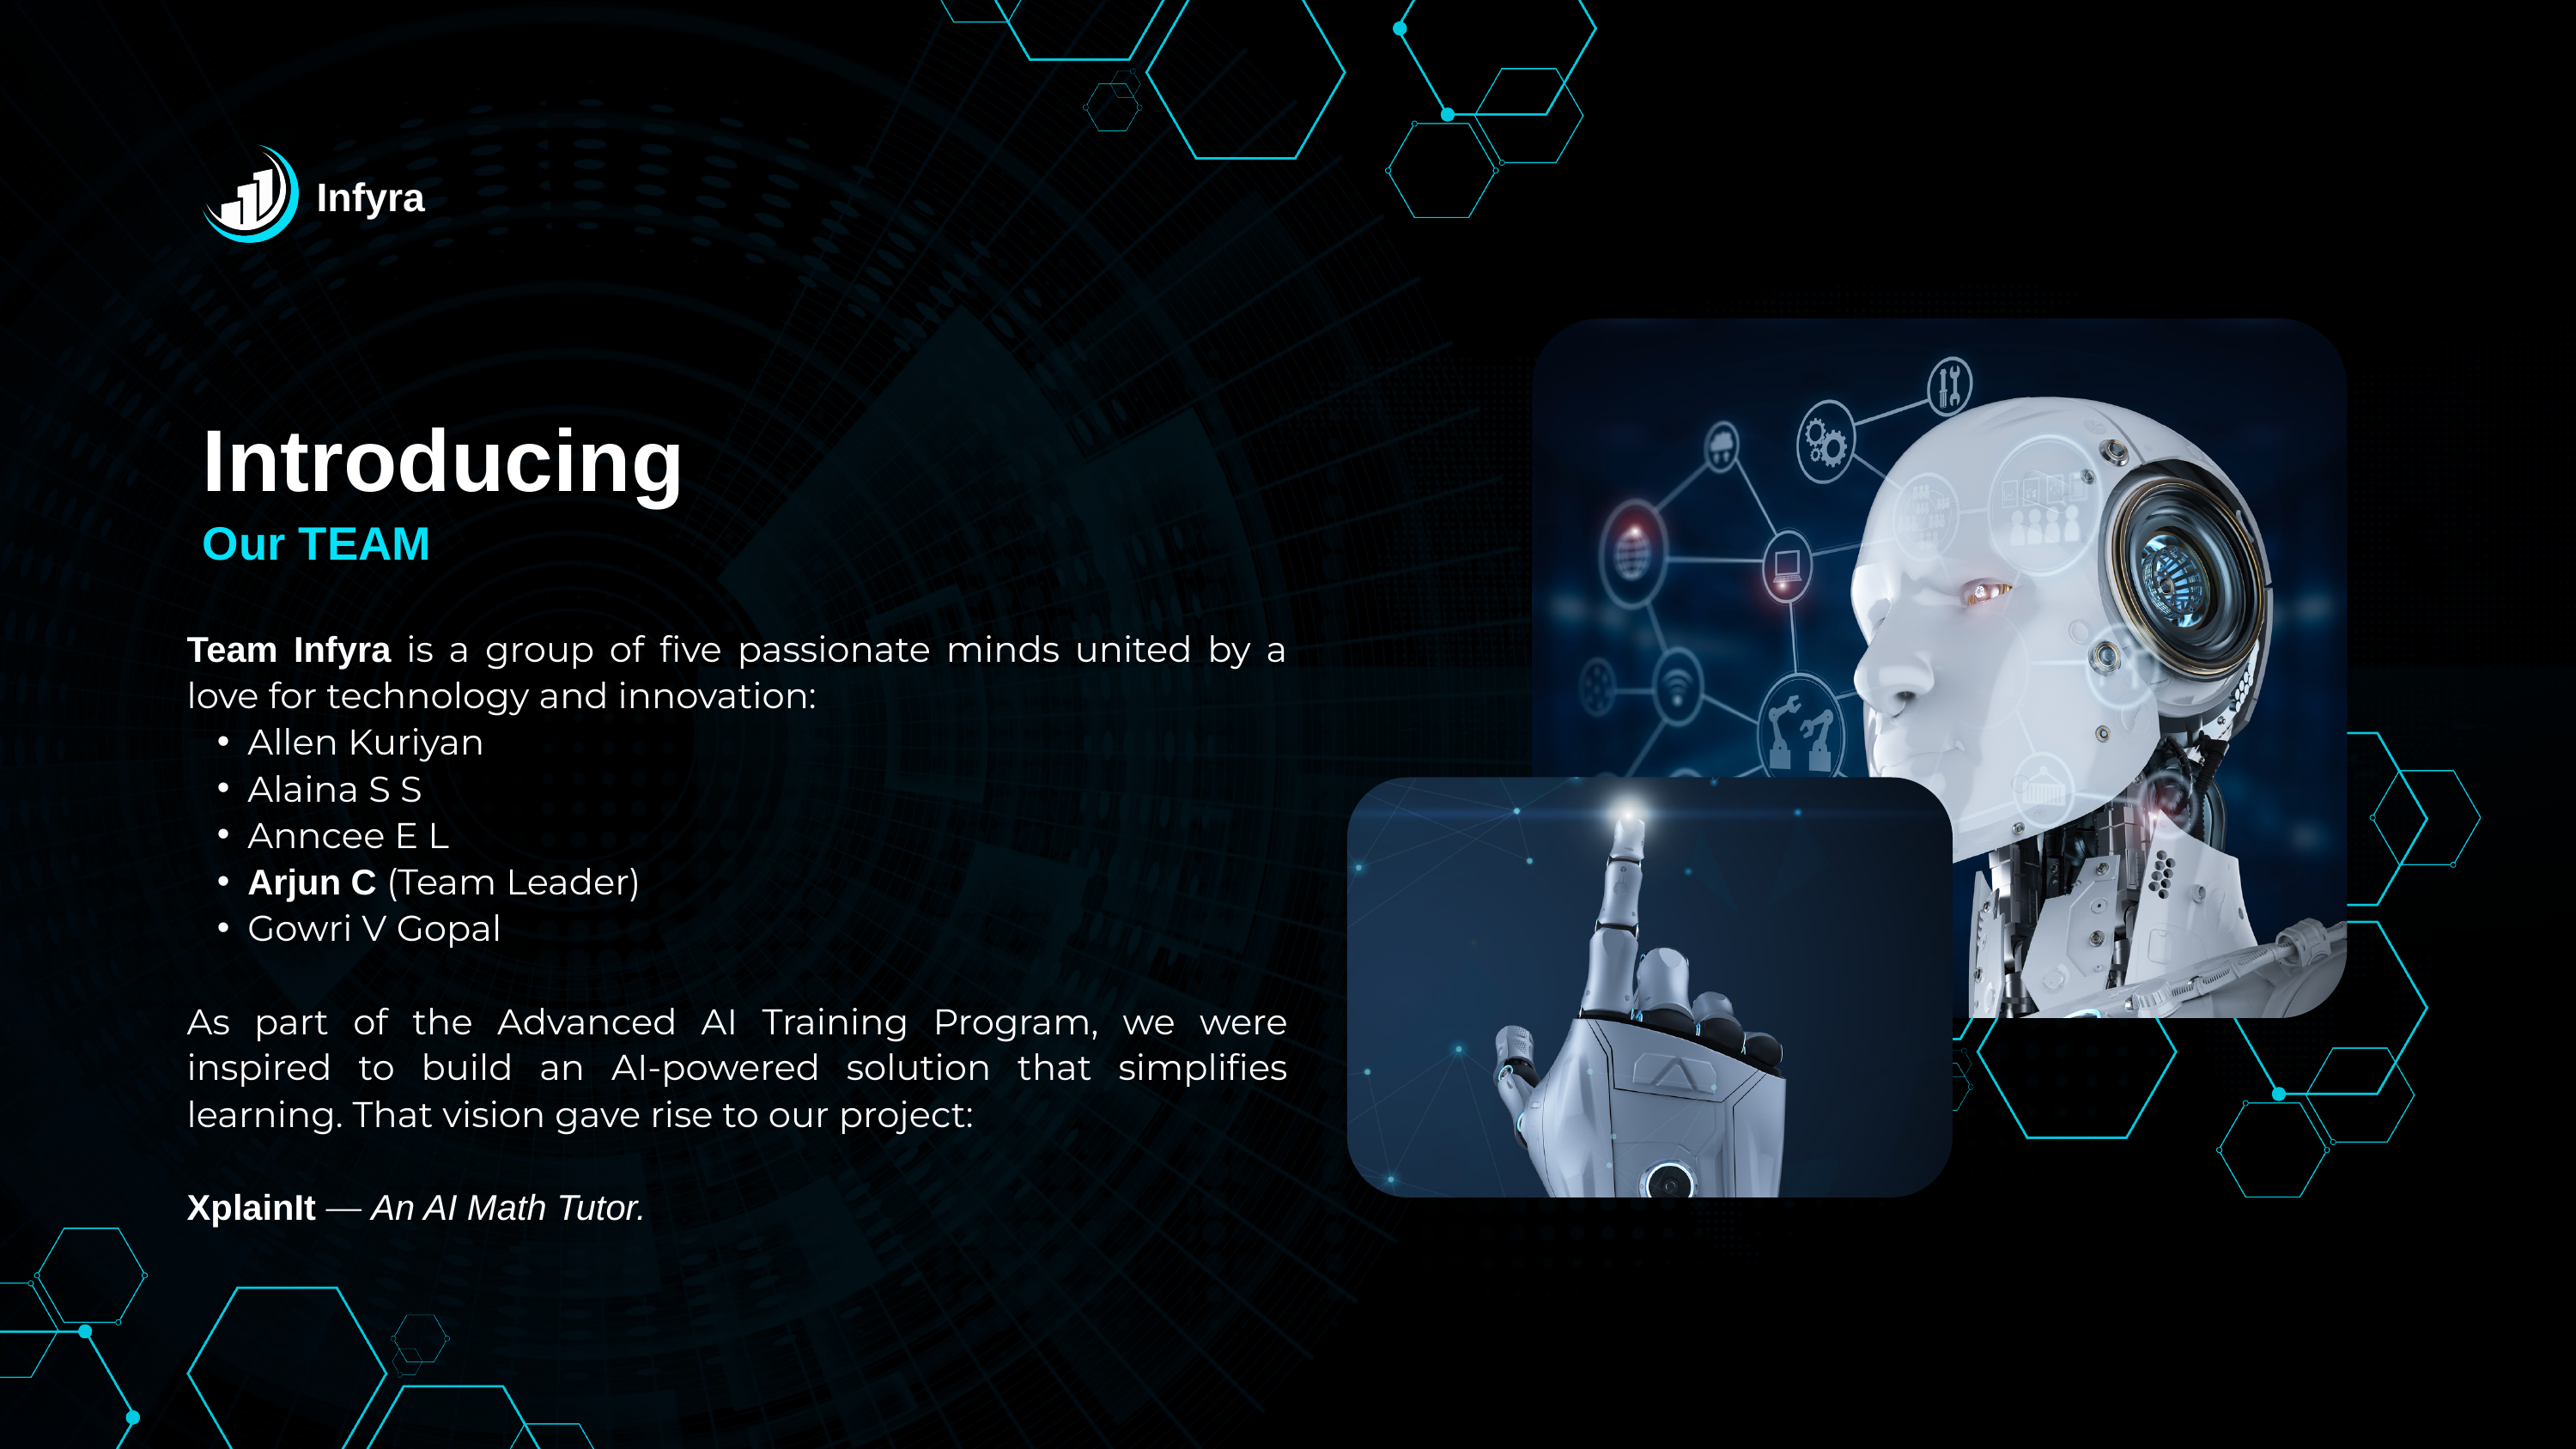

Infyra

Introducing
Our TEAM

Team Infyra is a group of five passionate minds united by a love for technology and innovation:
Allen Kuriyan
Alaina S S
Anncee E L
Arjun C (Team Leader)
Gowri V Gopal

As part of the Advanced AI Training Program, we were inspired to build an AI-powered solution that simplifies learning. That vision gave rise to our project:

XplainIt — An AI Math Tutor.